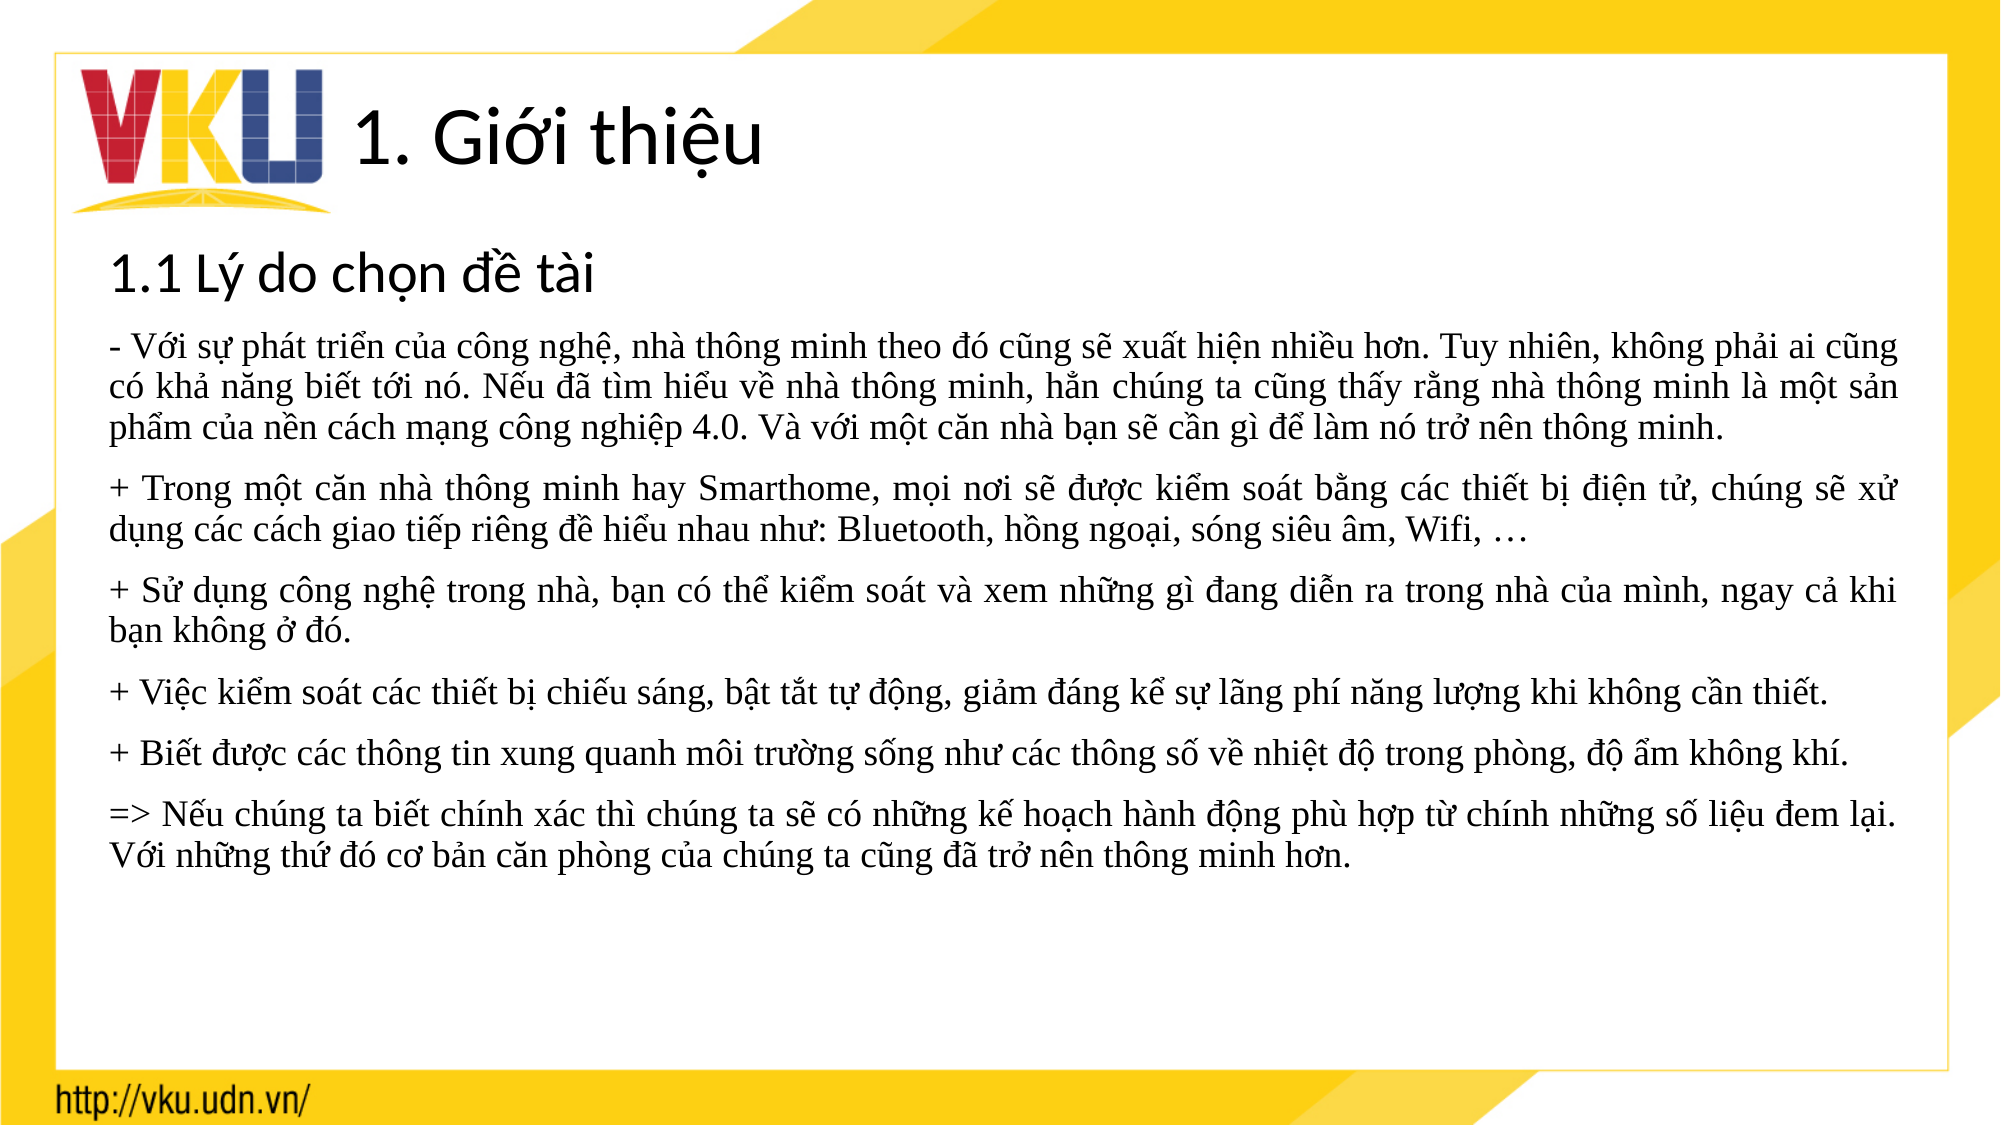

# 1. Giới thiệu
1.1 Lý do chọn đề tài
- Với sự phát triển của công nghệ, nhà thông minh theo đó cũng sẽ xuất hiện nhiều hơn. Tuy nhiên, không phải ai cũng có khả năng biết tới nó. Nếu đã tìm hiểu về nhà thông minh, hẳn chúng ta cũng thấy rằng nhà thông minh là một sản phẩm của nền cách mạng công nghiệp 4.0. Và với một căn nhà bạn sẽ cần gì để làm nó trở nên thông minh.
+ Trong một căn nhà thông minh hay Smarthome, mọi nơi sẽ được kiểm soát bằng các thiết bị điện tử, chúng sẽ xử dụng các cách giao tiếp riêng đề hiểu nhau như: Bluetooth, hồng ngoại, sóng siêu âm, Wifi, …
+ Sử dụng công nghệ trong nhà, bạn có thể kiểm soát và xem những gì đang diễn ra trong nhà của mình, ngay cả khi bạn không ở đó.
+ Việc kiểm soát các thiết bị chiếu sáng, bật tắt tự động, giảm đáng kể sự lãng phí năng lượng khi không cần thiết.
+ Biết được các thông tin xung quanh môi trường sống như các thông số về nhiệt độ trong phòng, độ ẩm không khí.
=> Nếu chúng ta biết chính xác thì chúng ta sẽ có những kế hoạch hành động phù hợp từ chính những số liệu đem lại. Với những thứ đó cơ bản căn phòng của chúng ta cũng đã trở nên thông minh hơn.